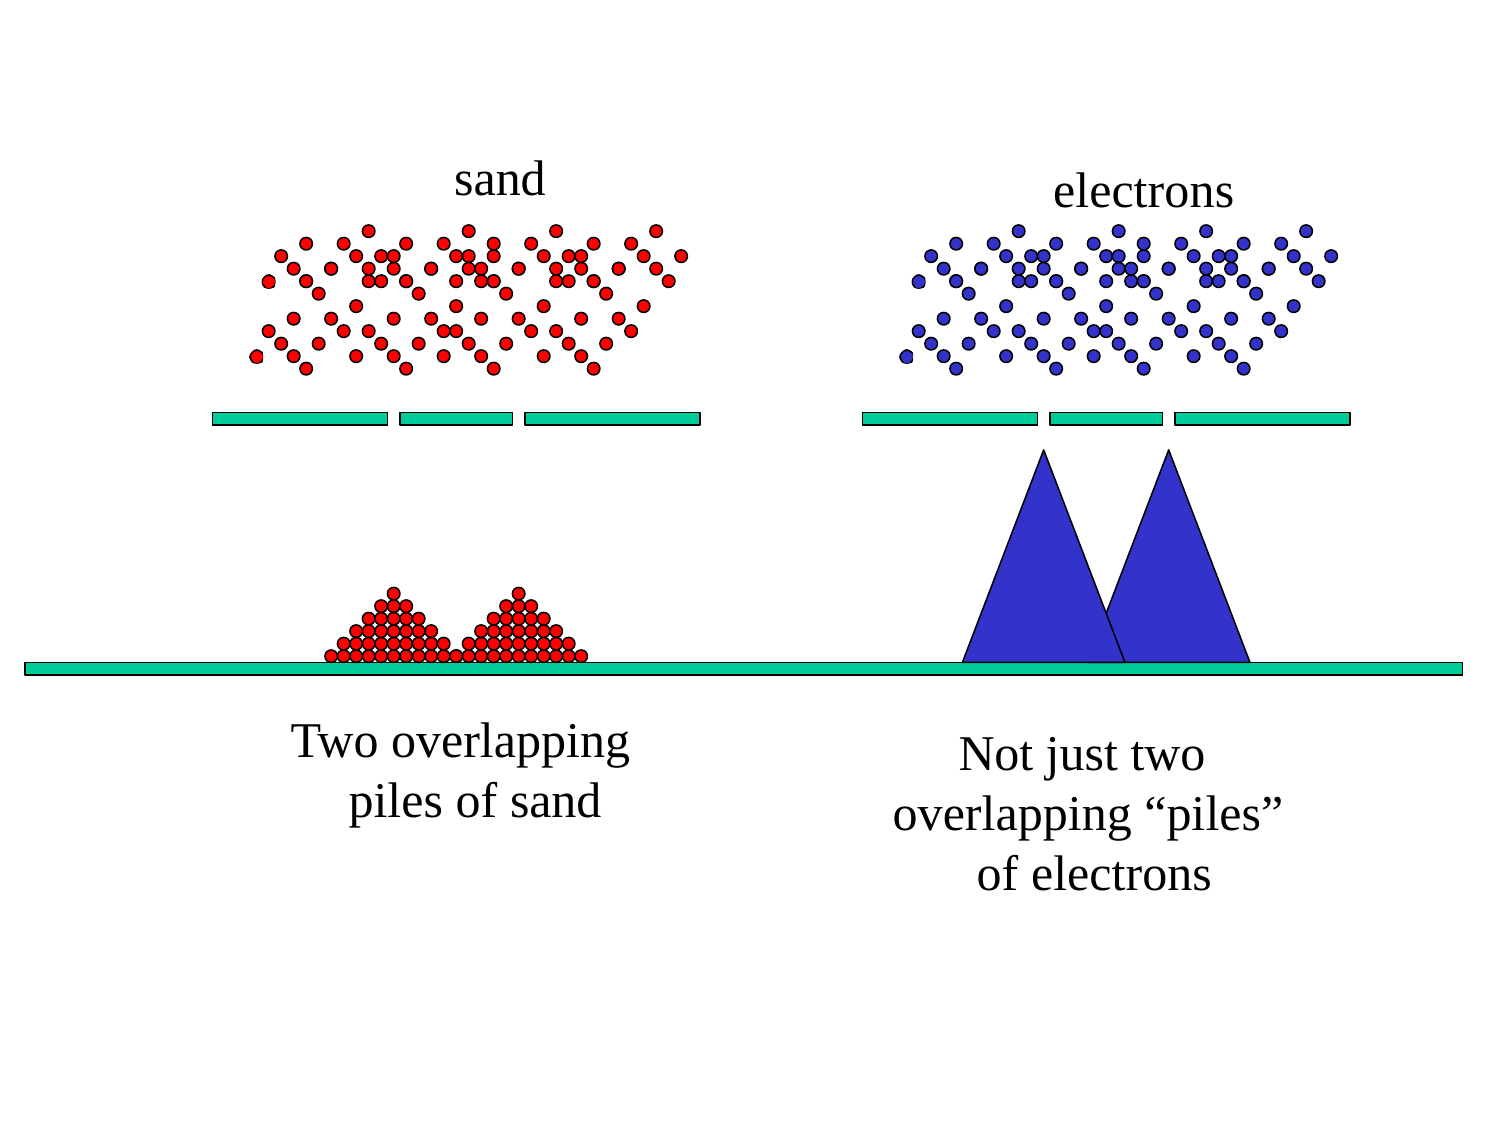

# sand
electrons

Two overlapping  piles of sand
Not just two  overlapping “piles”  of electrons